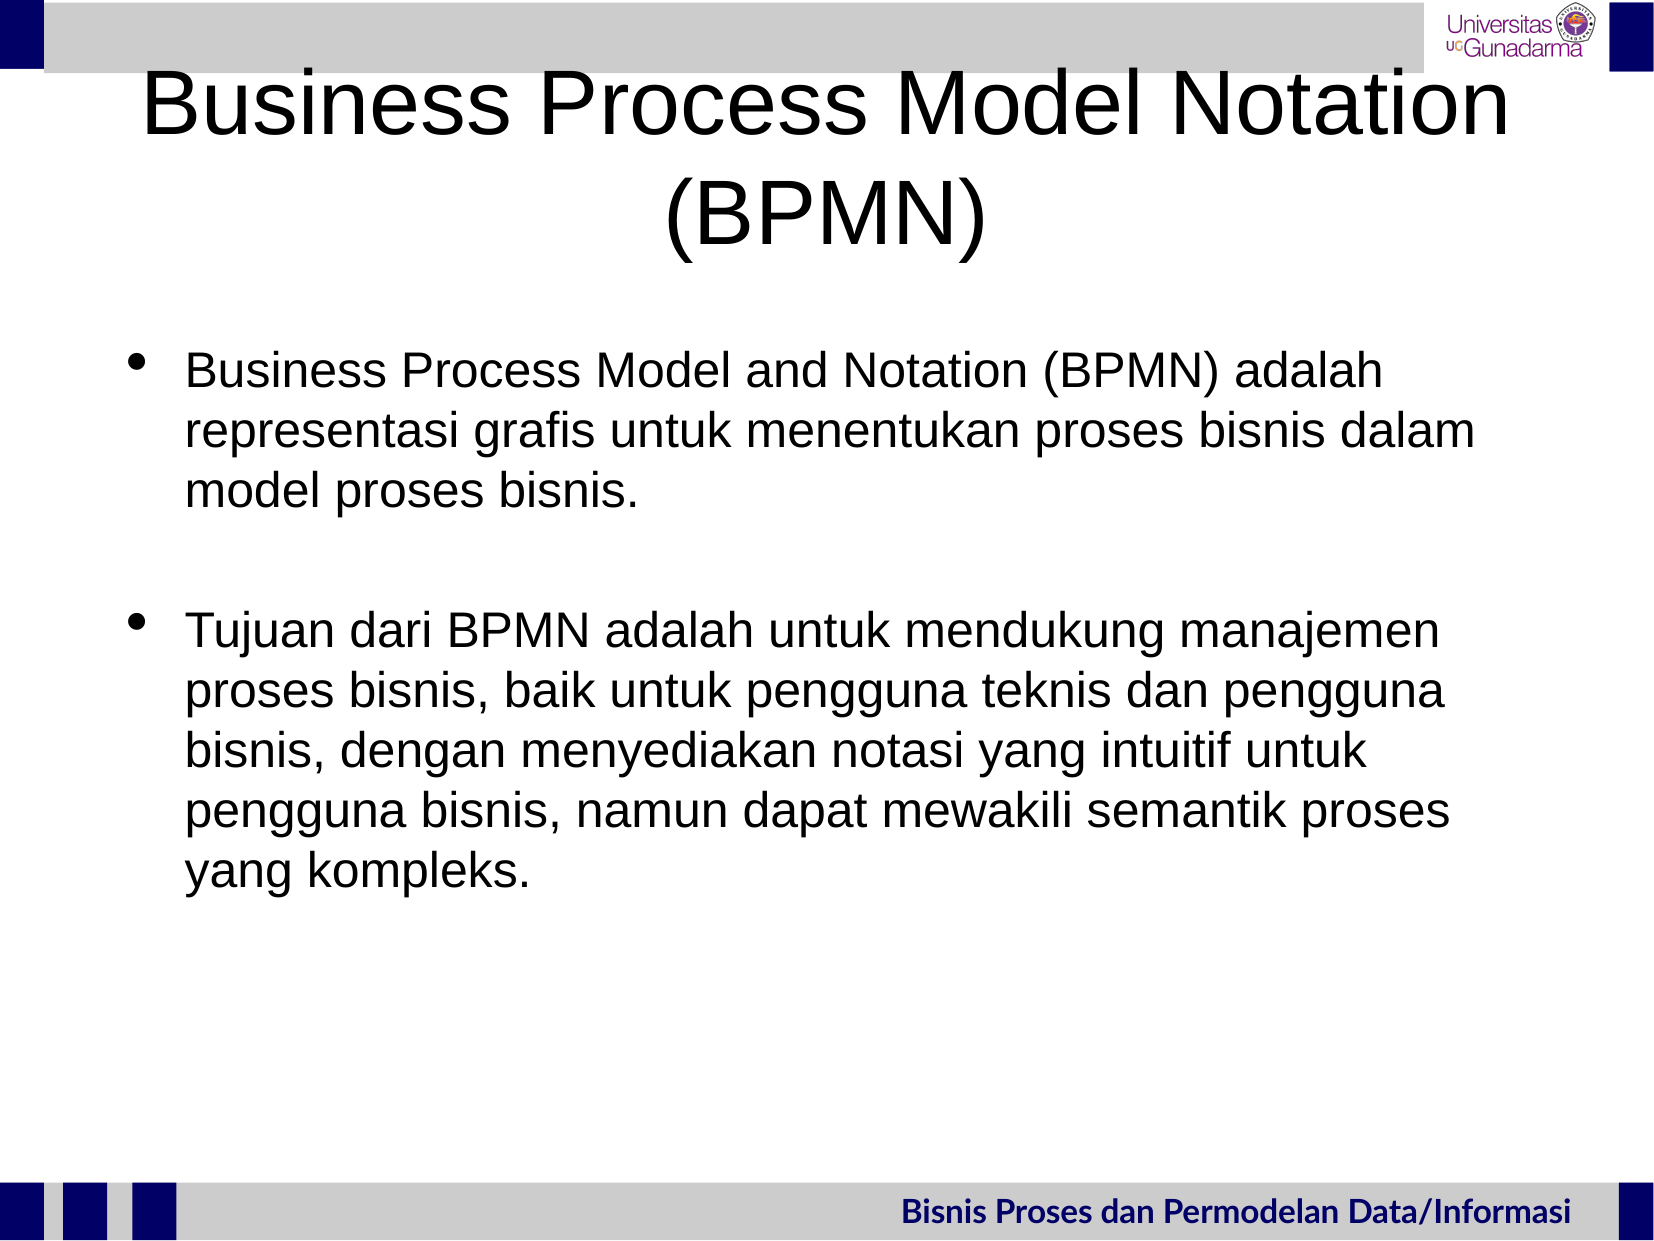

Business Process Model Notation (BPMN)
Business Process Model and Notation (BPMN) adalah representasi grafis untuk menentukan proses bisnis dalam model proses bisnis.

Tujuan dari BPMN adalah untuk mendukung manajemen proses bisnis, baik untuk pengguna teknis dan pengguna bisnis, dengan menyediakan notasi yang intuitif untuk pengguna bisnis, namun dapat mewakili semantik proses yang kompleks.